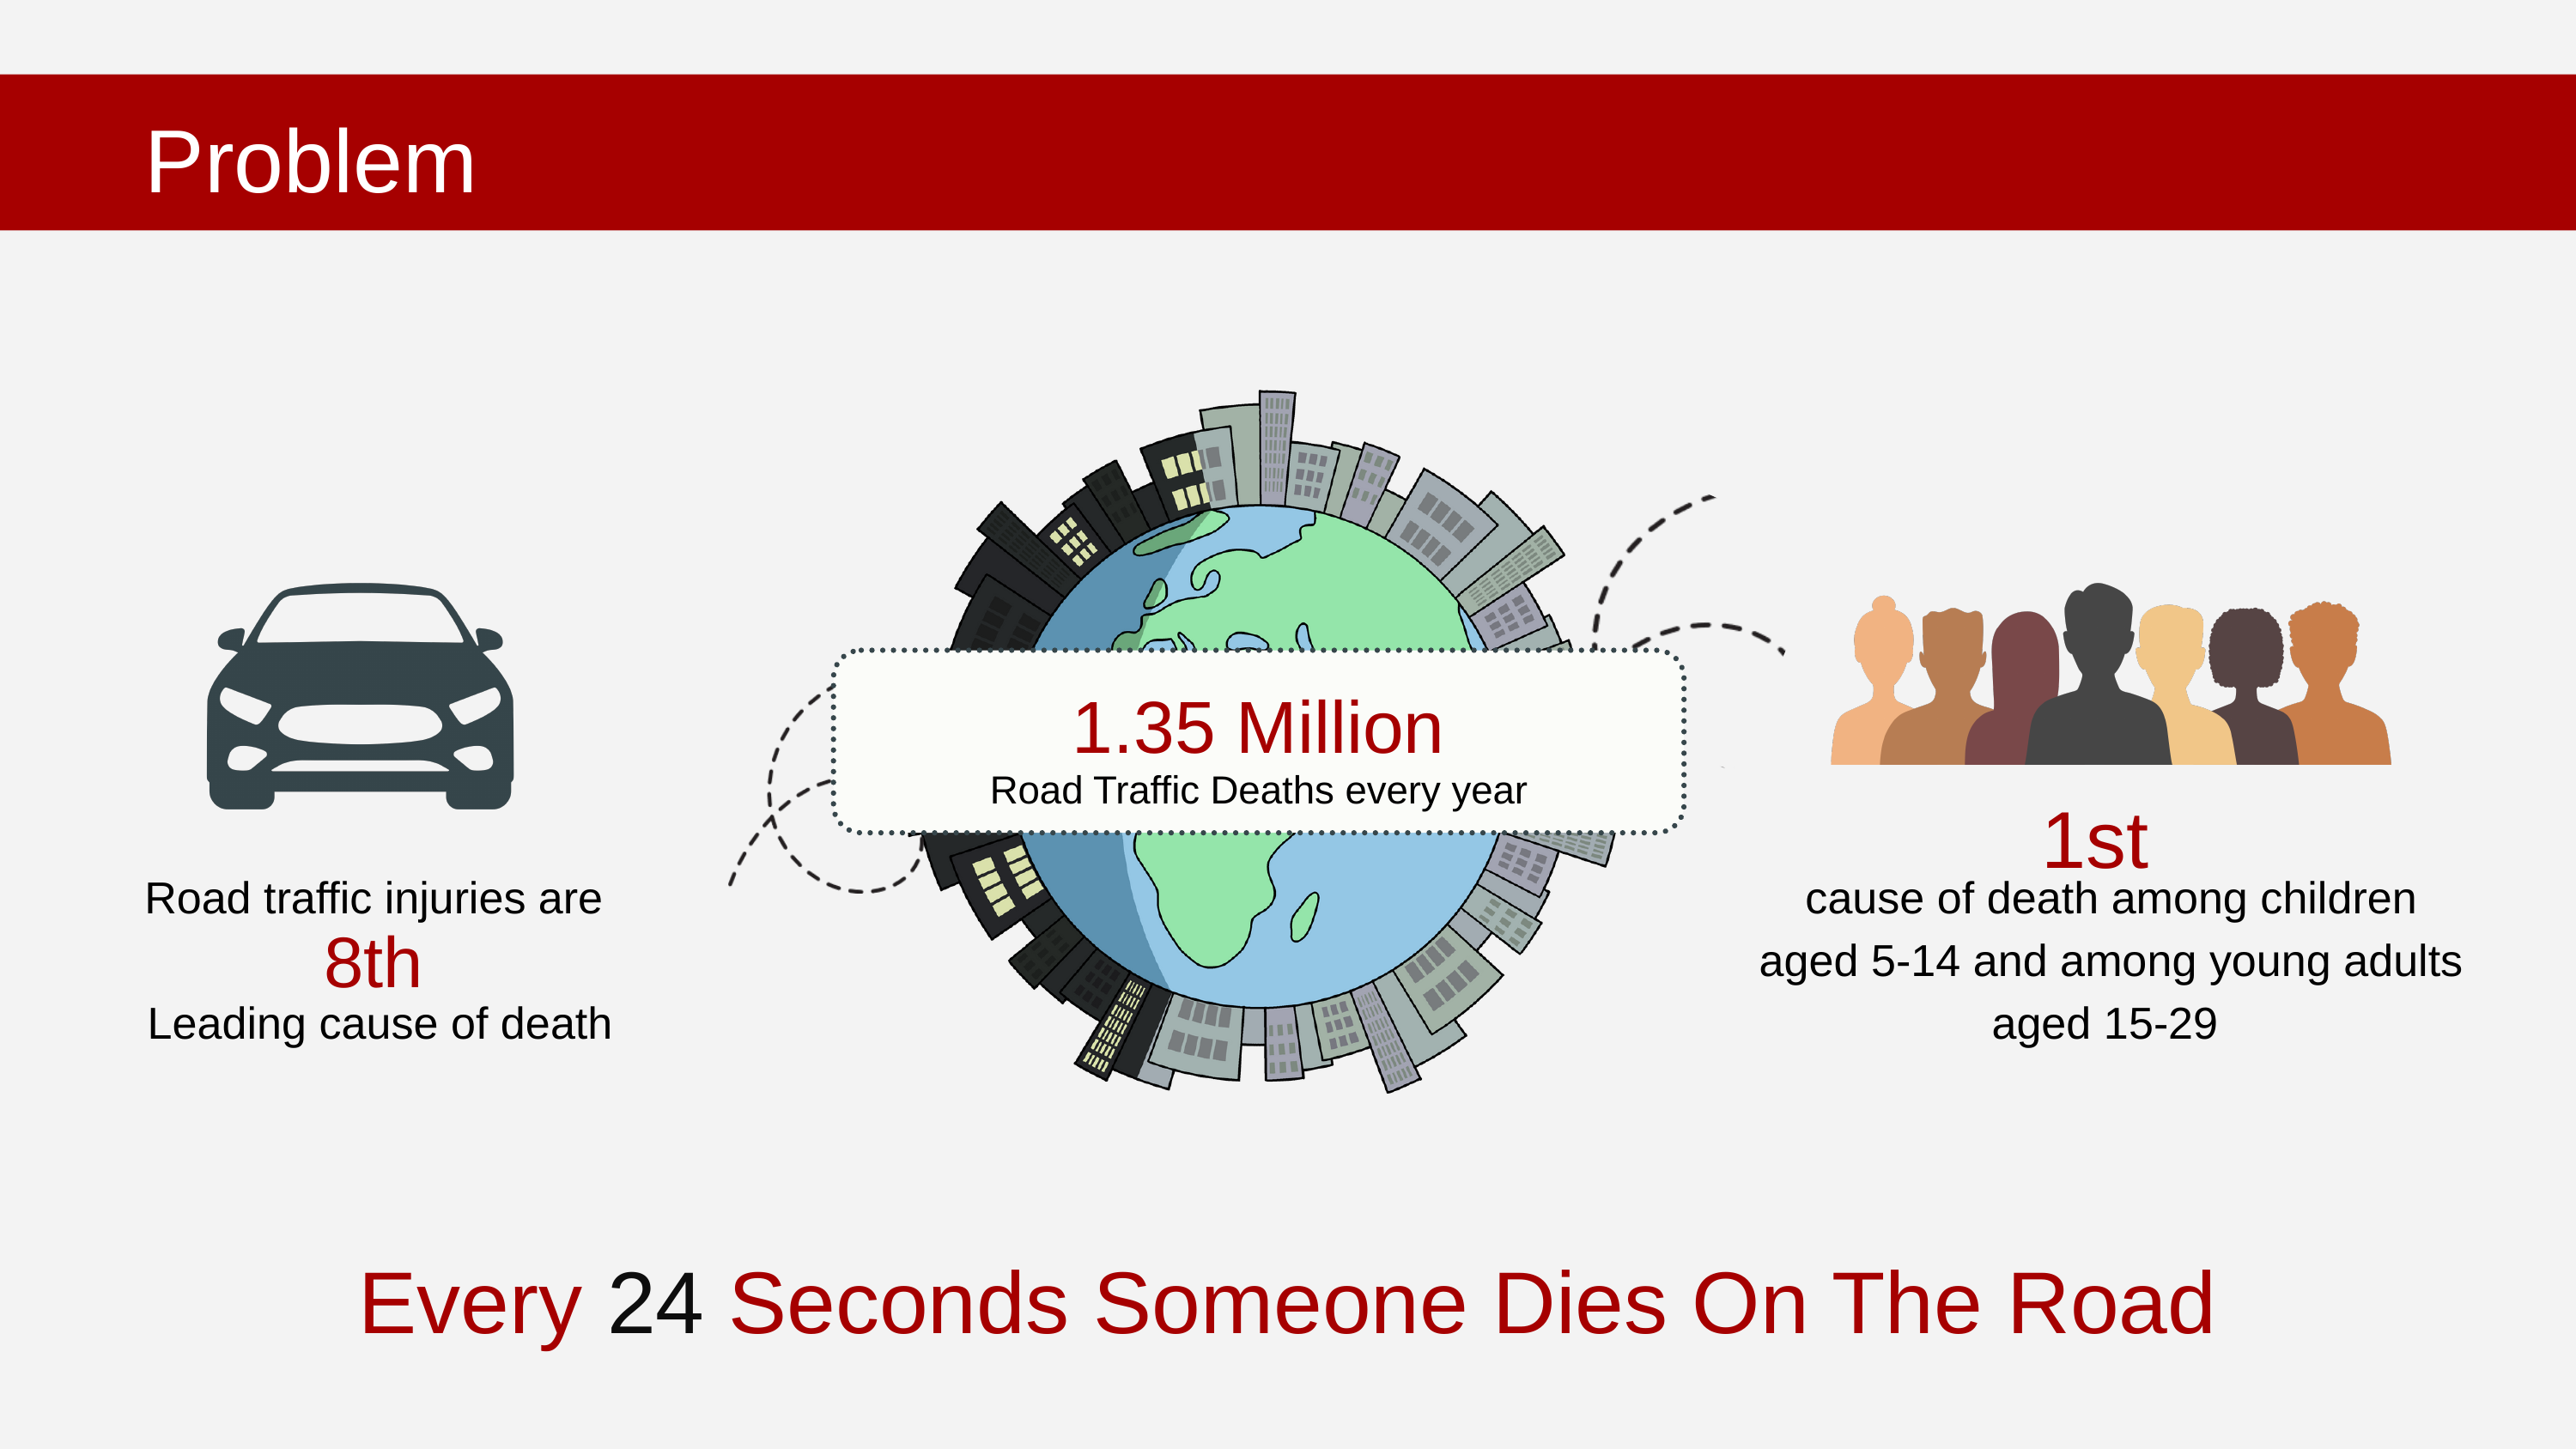

Problem

1.35 Million
Road Traffic Deaths every year
1st
Road traffic injuries are

 Leading cause of death
cause of death among children aged 5-14 and among young adults aged 15-29
8th

Every 24 Seconds Someone Dies On The Road